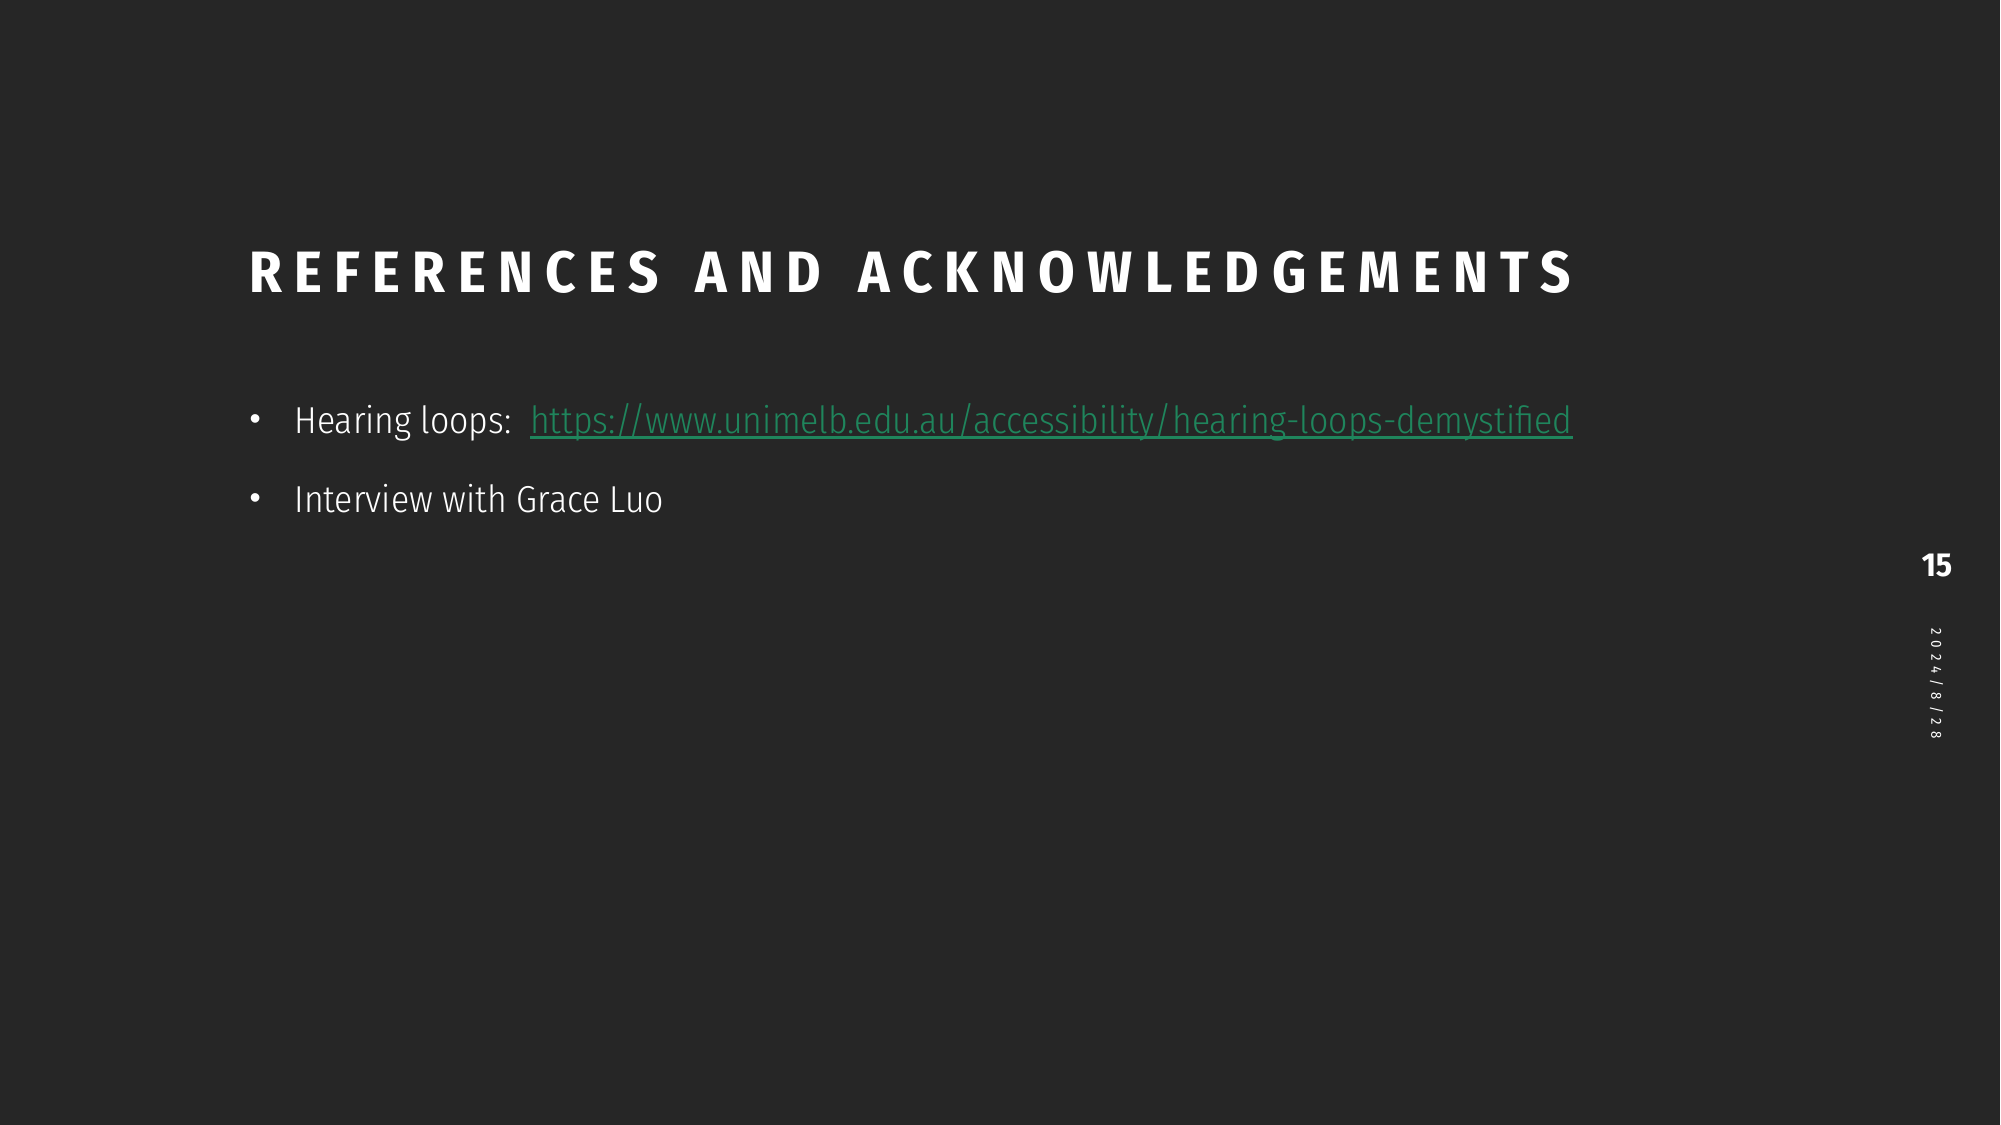

# References and acknowledgements

Hearing loops:  https://www.unimelb.edu.au/accessibility/hearing-loops-demystified
Interview with Grace Luo

15
2024/8/28